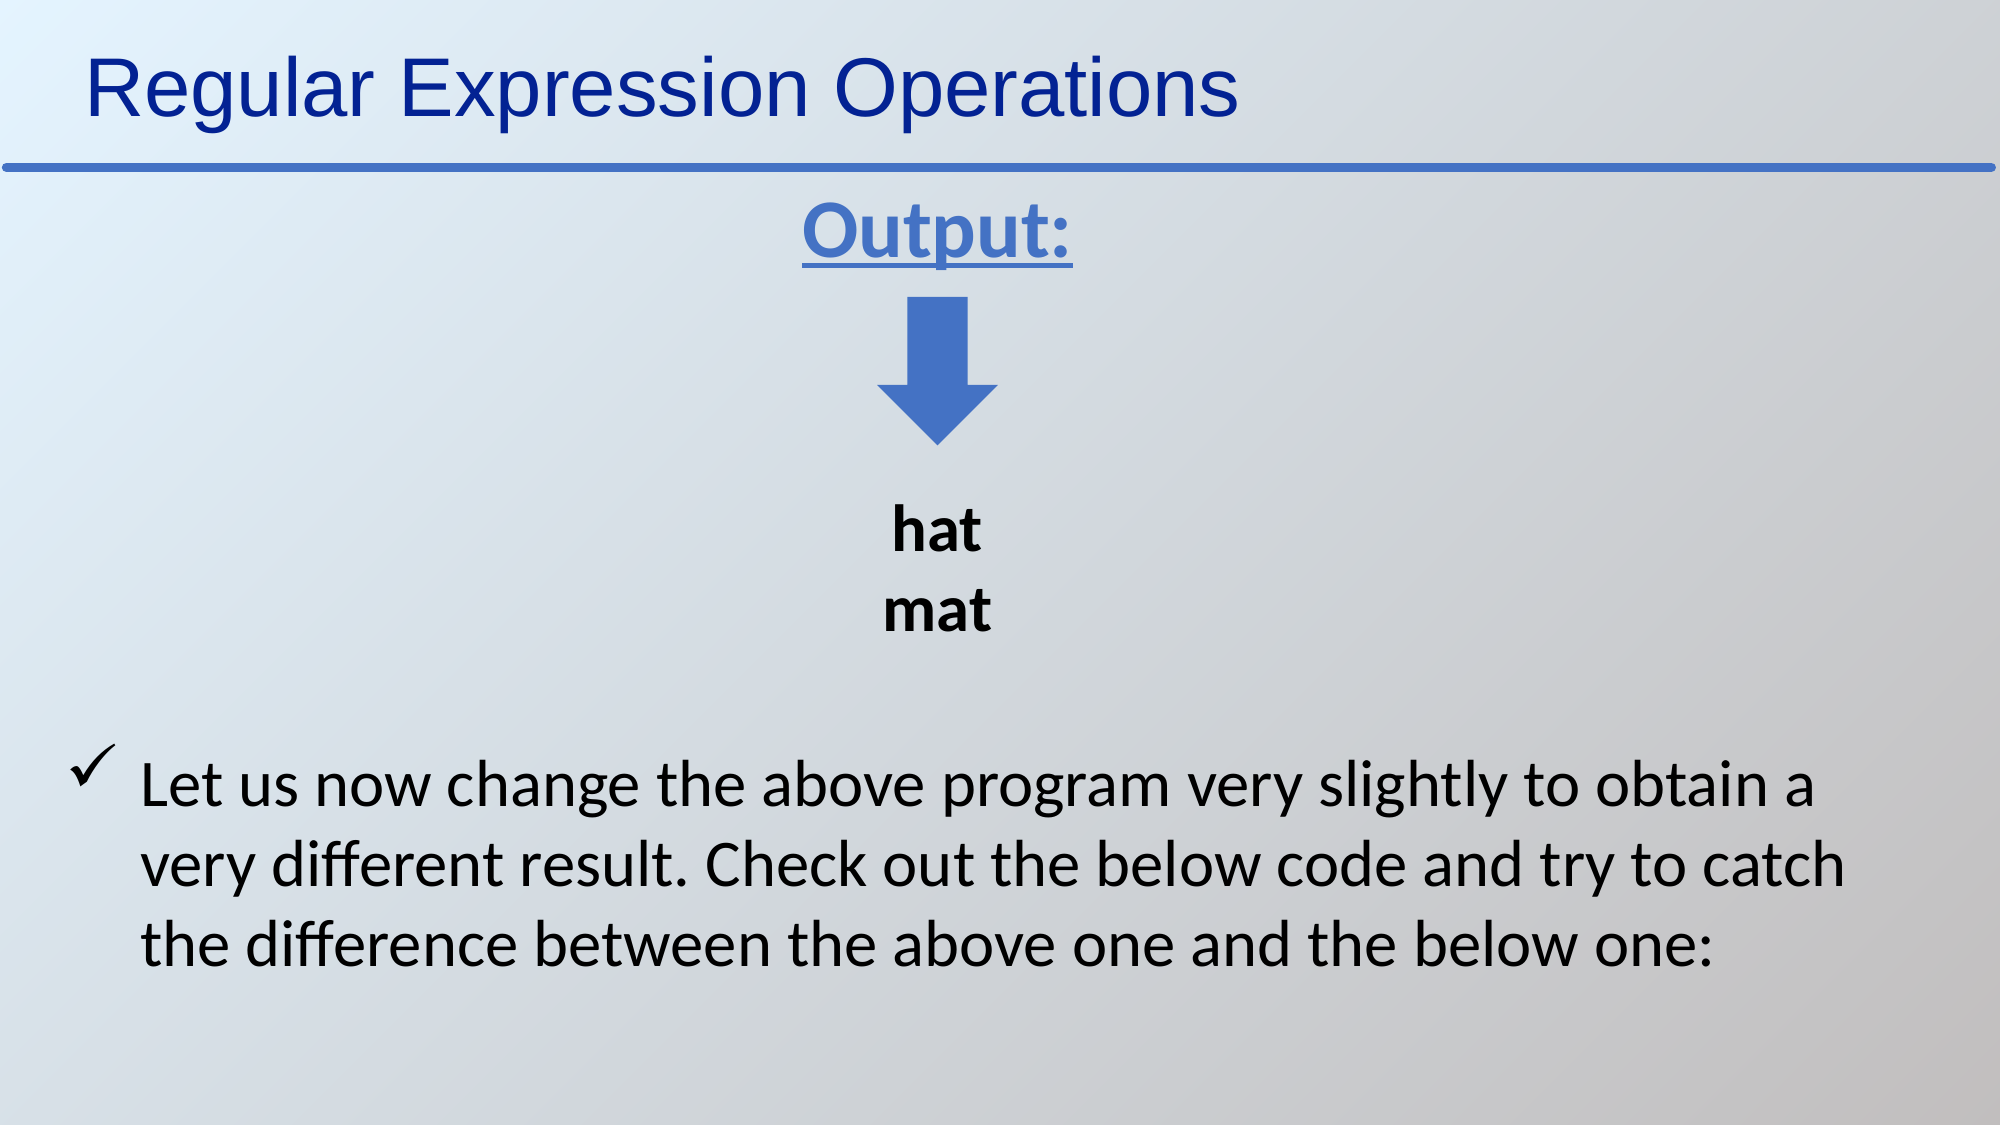

Regular Expression Operations
Output:

hat mat
Let us now change the above program very slightly to obtain a very different result. Check out the below code and try to catch the difference between the above one and the below one: